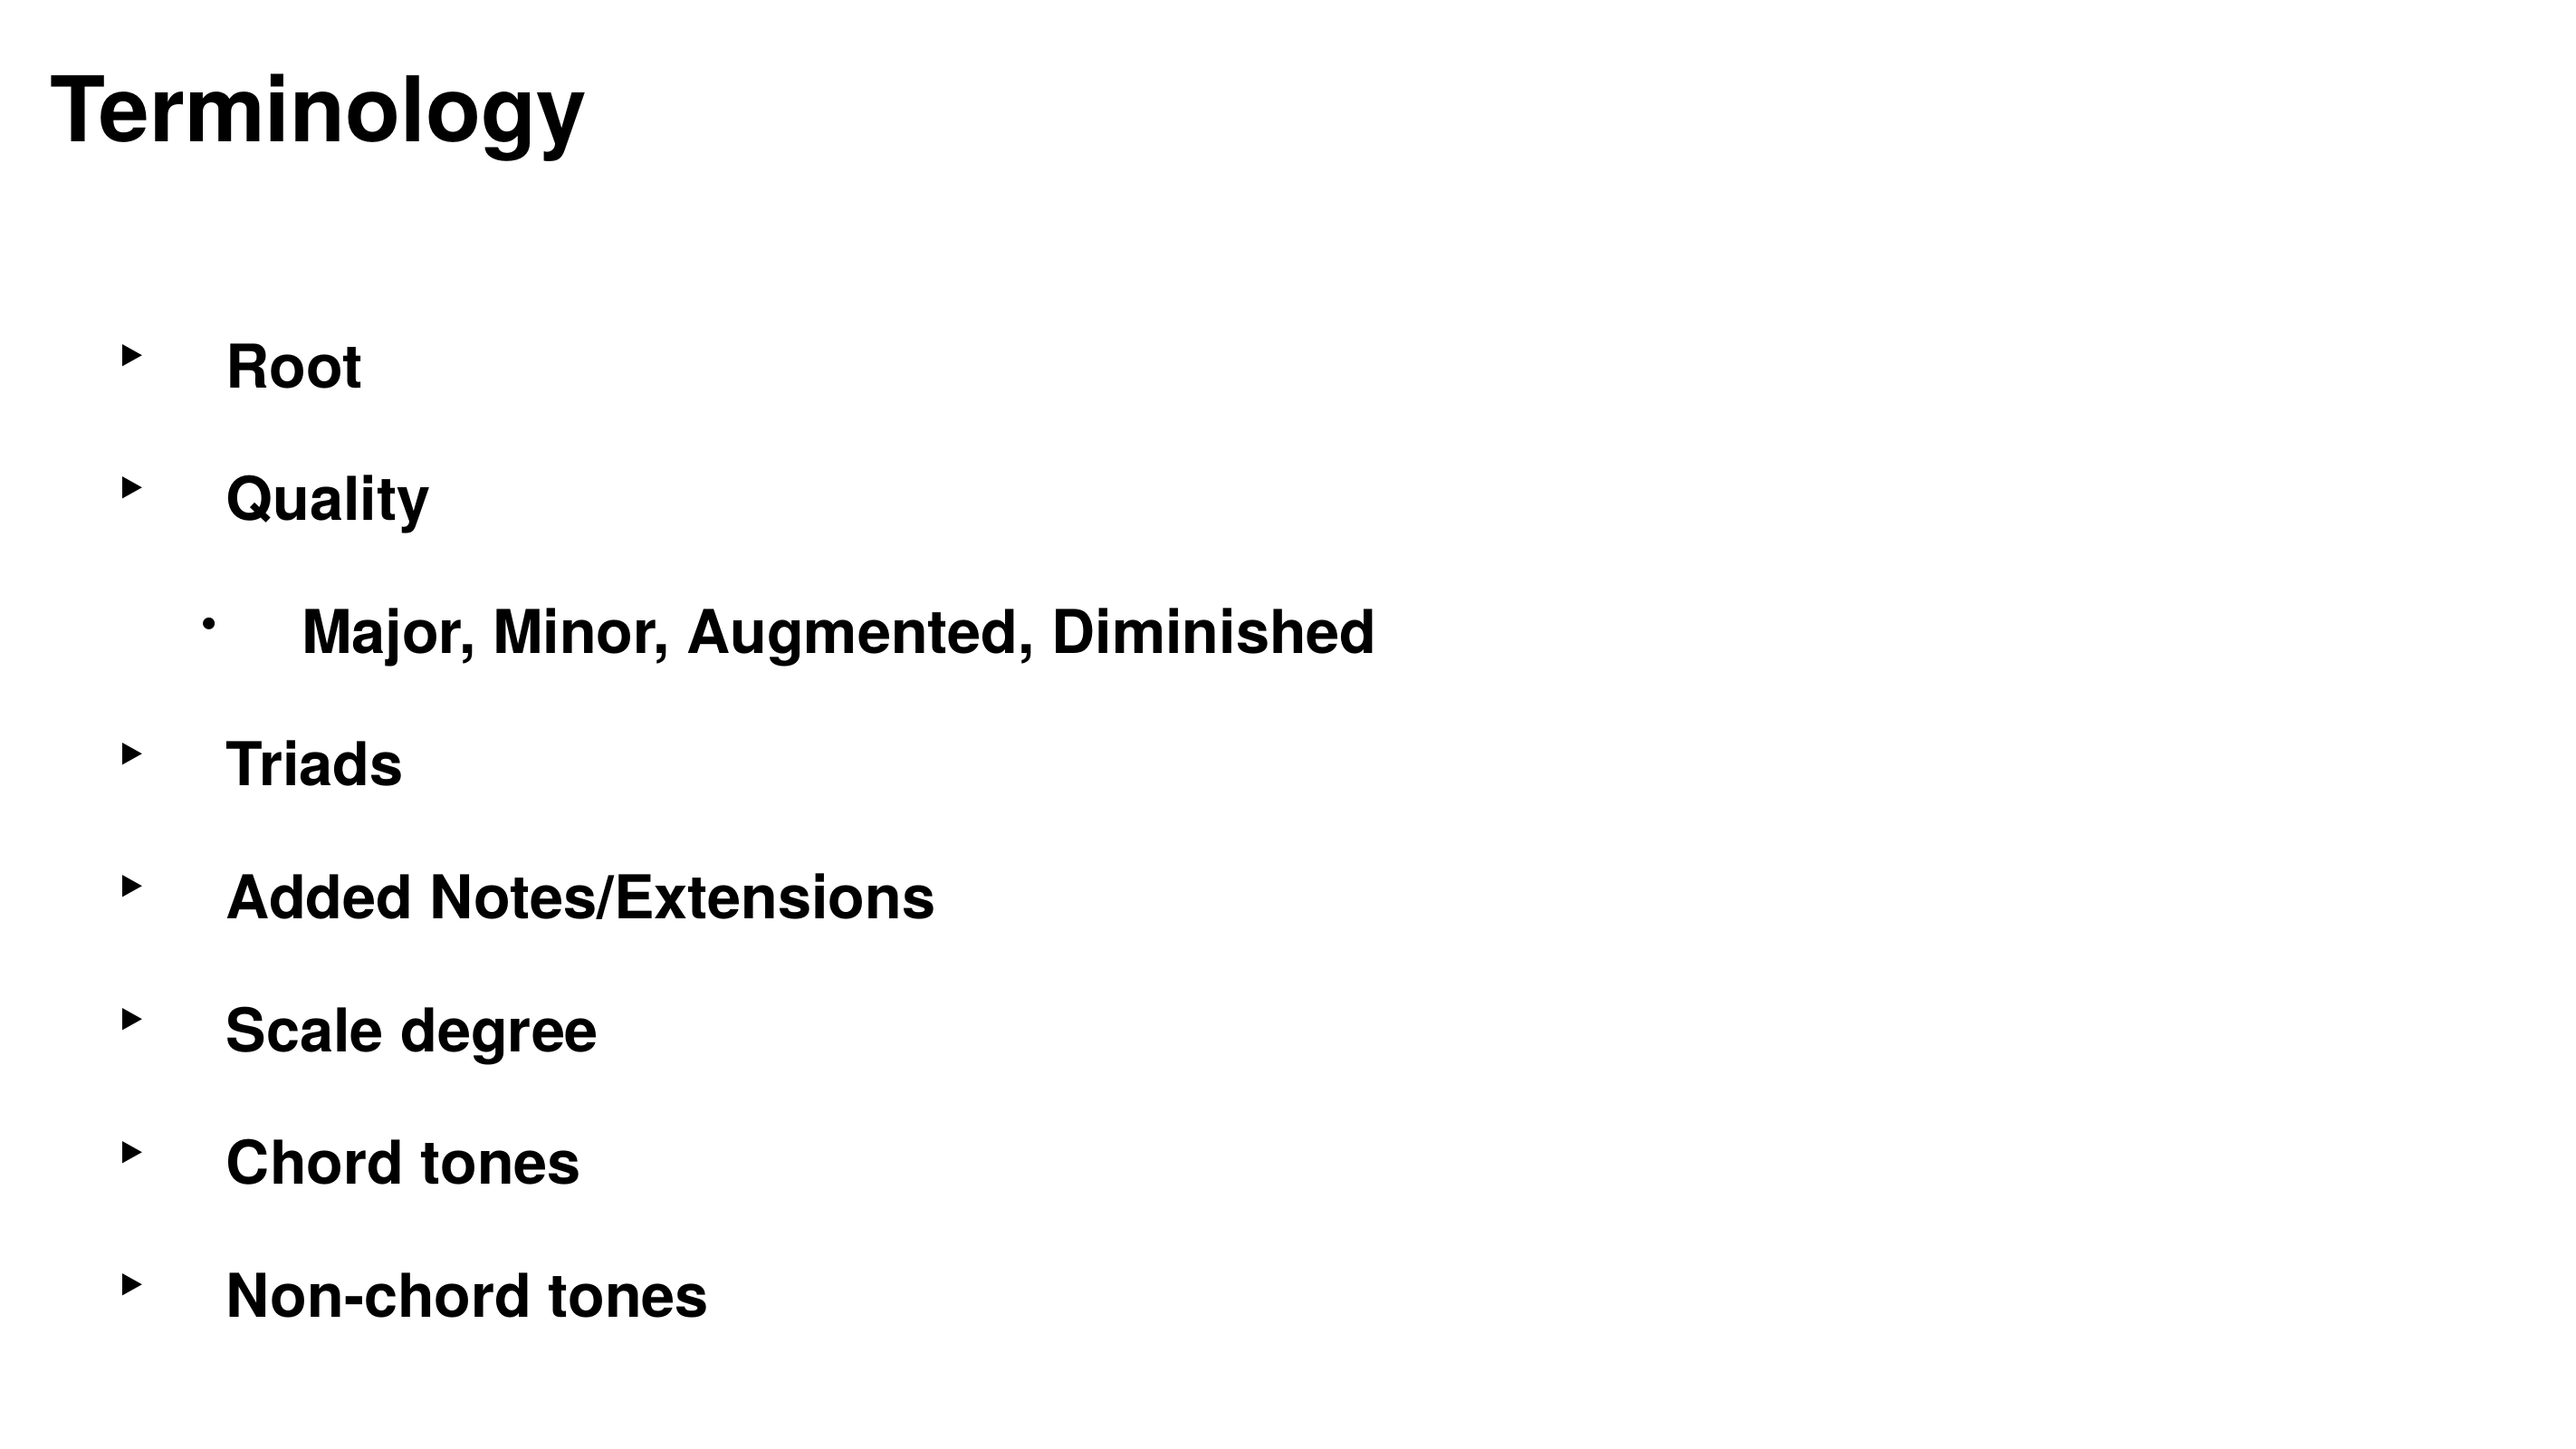

Root
Quality
Major, Minor, Augmented, Diminished
Triads
Added Notes/Extensions
Scale degree
Chord tones
Non-chord tones
# Terminology
3